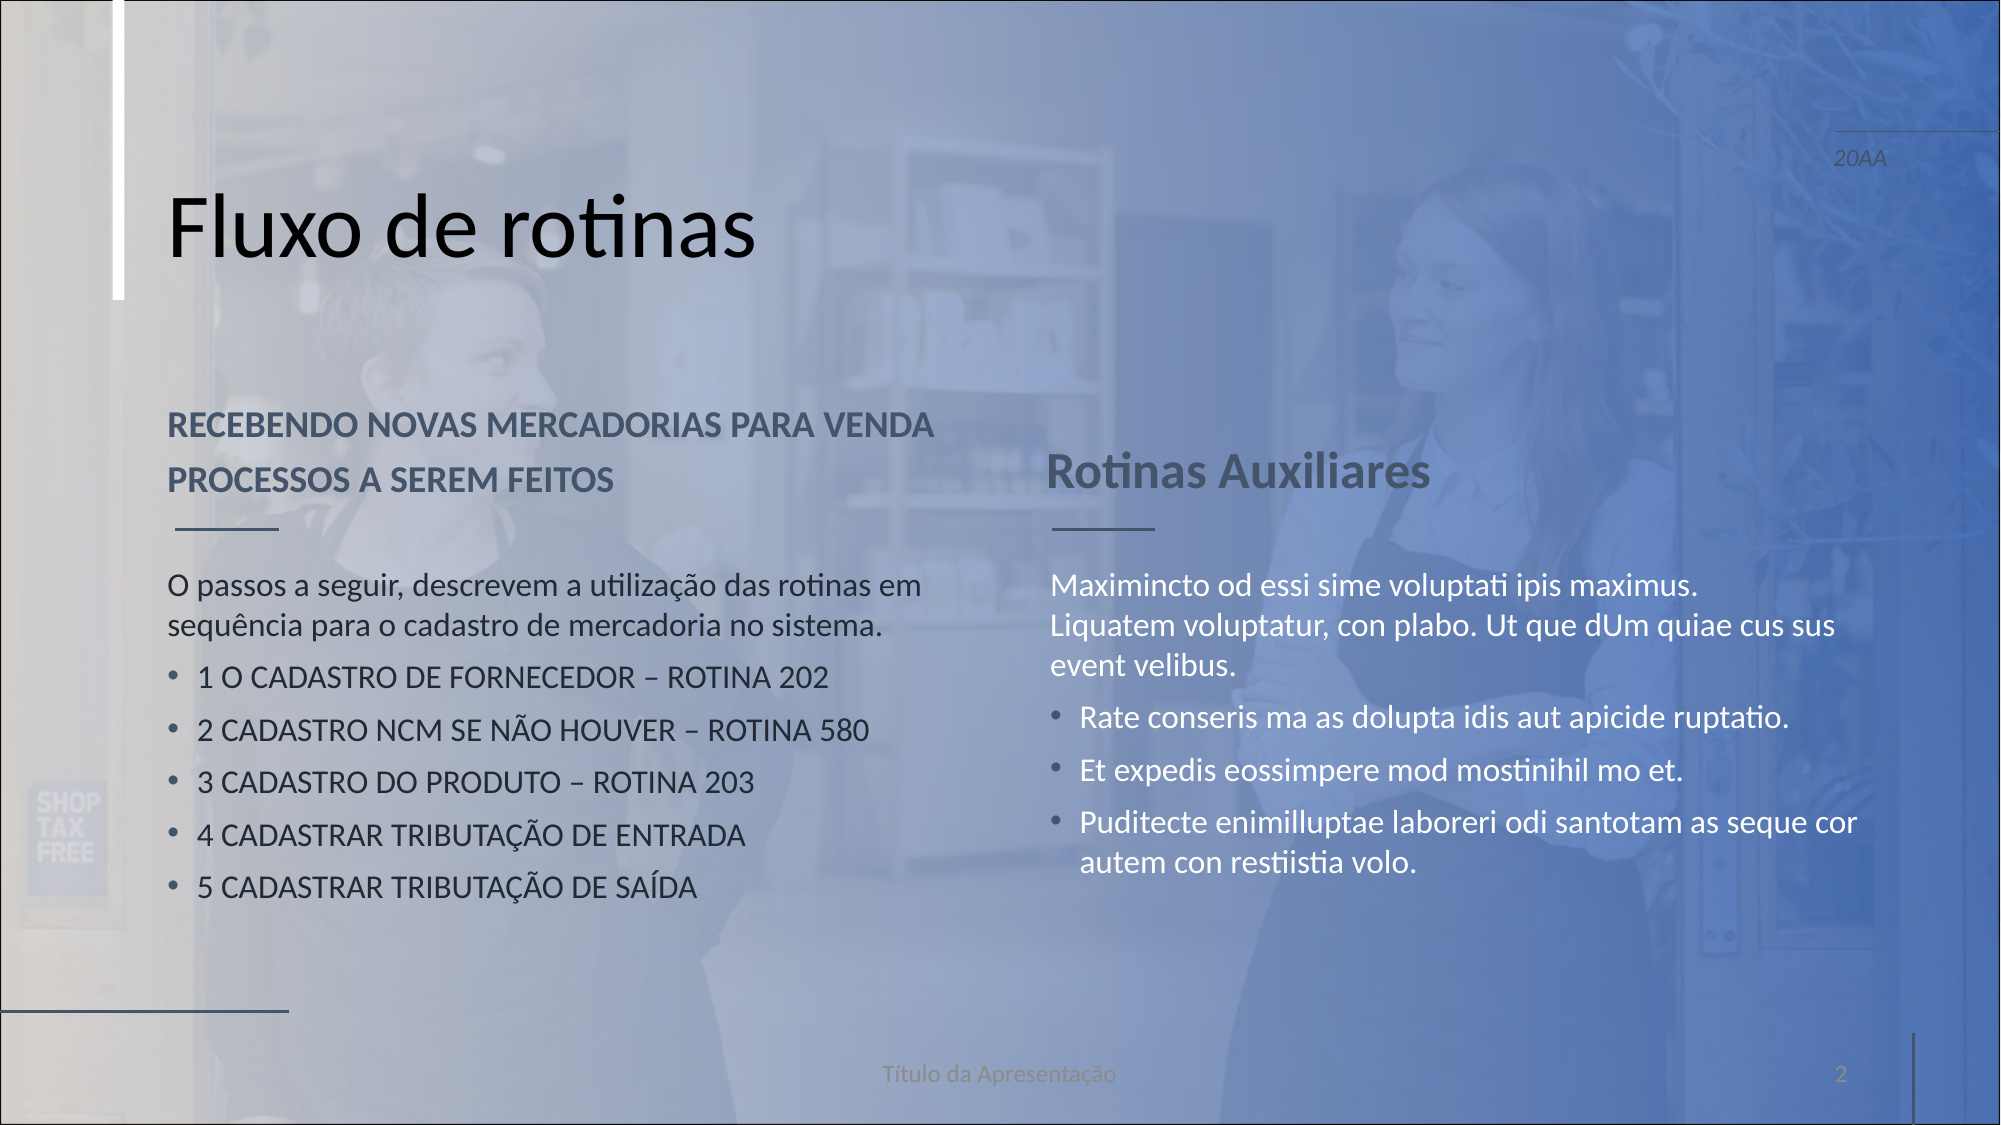

# Fluxo de rotinas
20AA
RECEBENDO NOVAS MERCADORIAS PARA VENDA
PROCESSOS A SEREM FEITOS
Rotinas Auxiliares
O passos a seguir, descrevem a utilização das rotinas em sequência para o cadastro de mercadoria no sistema.
1 O CADASTRO DE FORNECEDOR – ROTINA 202
2 CADASTRO NCM SE NÃO HOUVER – ROTINA 580
3 CADASTRO DO PRODUTO – ROTINA 203
4 CADASTRAR TRIBUTAÇÃO DE ENTRADA
5 CADASTRAR TRIBUTAÇÃO DE SAÍDA
Maximincto od essi sime voluptati ipis maximus.
Liquatem voluptatur, con plabo. Ut que dUm quiae cus sus event velibus.
Rate conseris ma as dolupta idis aut apicide ruptatio.
Et expedis eossimpere mod mostinihil mo et.
Puditecte enimilluptae laboreri odi santotam as seque cor autem con restiistia volo.
Título da Apresentação
2